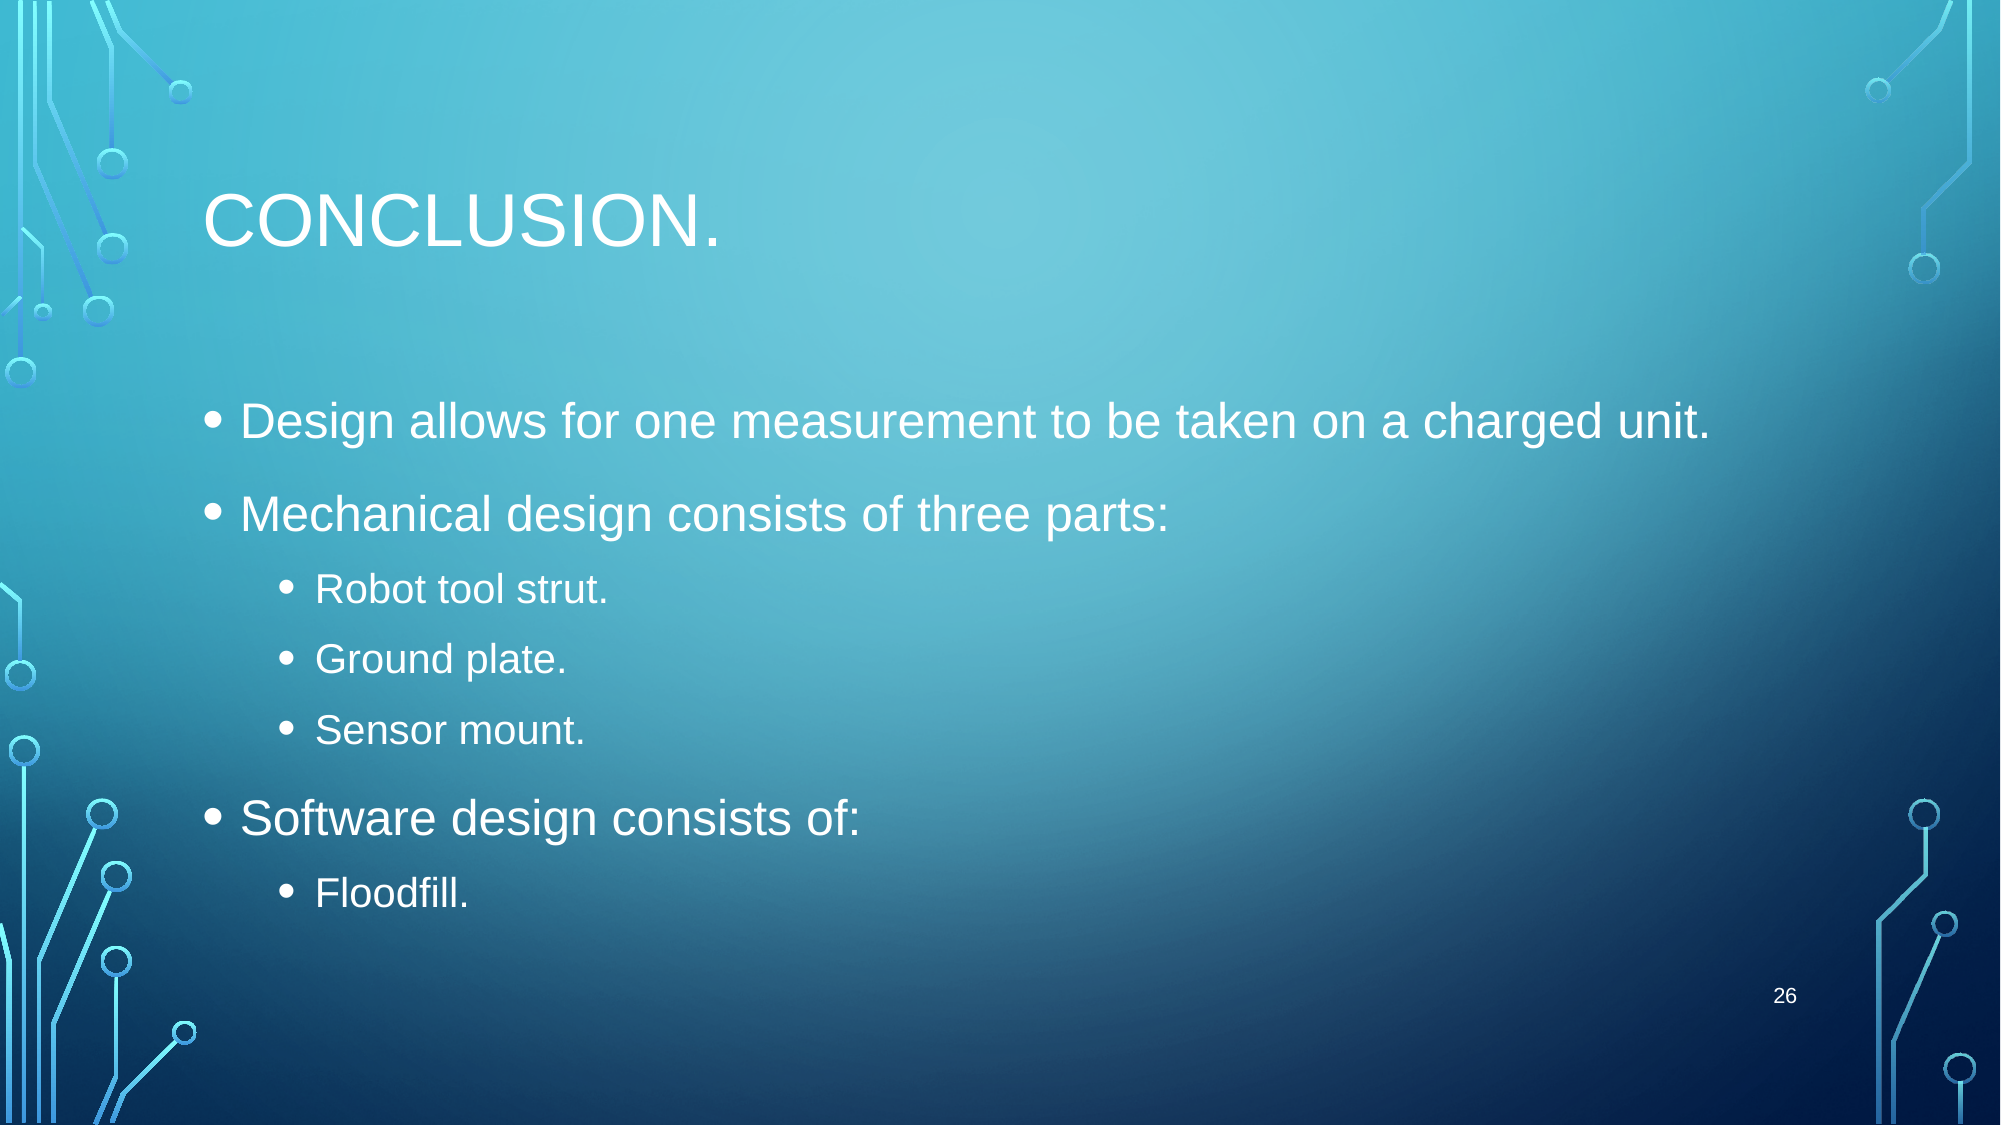

# Conclusion.
Design allows for one measurement to be taken on a charged unit.
Mechanical design consists of three parts:
Robot tool strut.
Ground plate.
Sensor mount.
Software design consists of:
Floodfill.
26